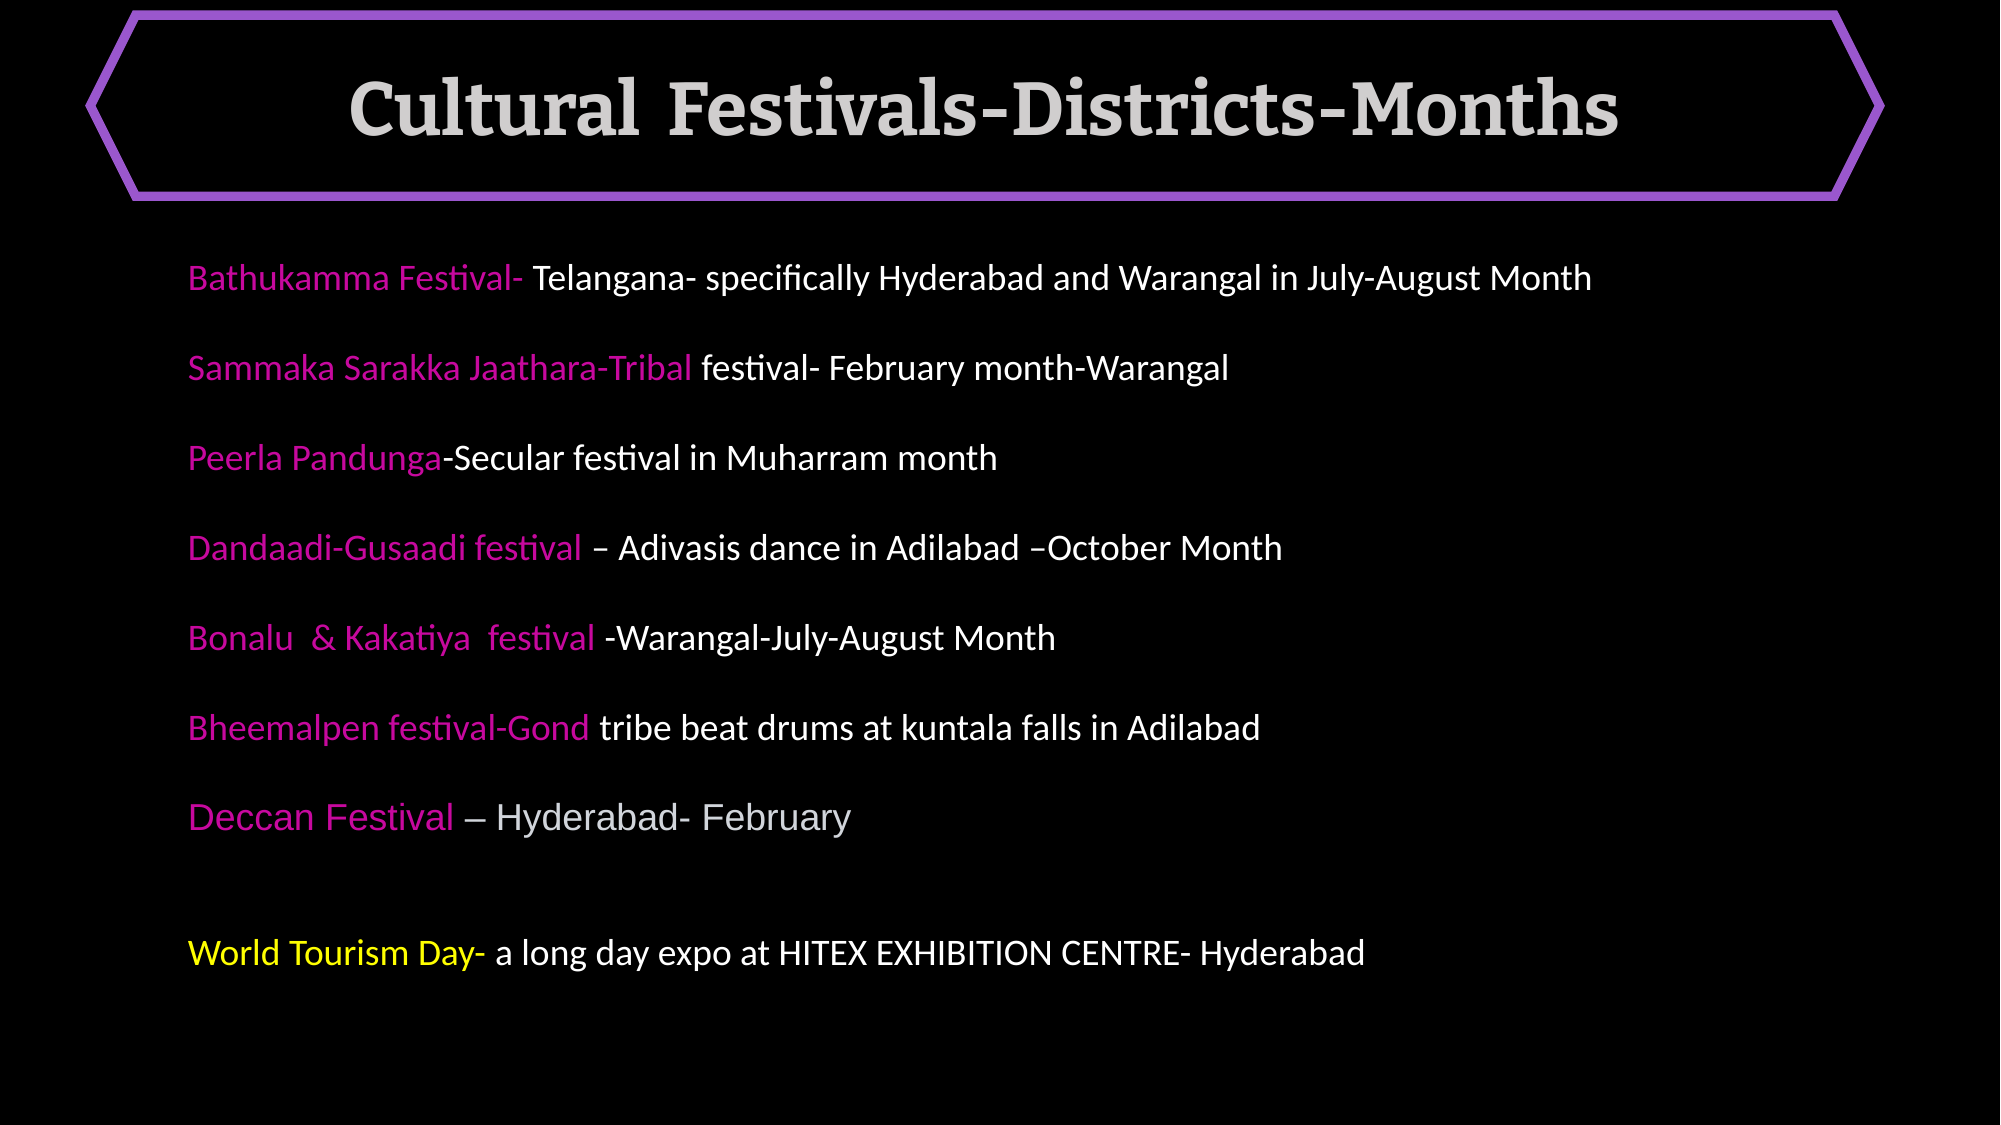

Cultural  Festivals-Districts-Months
Bathukamma Festival- Telangana- specifically Hyderabad and Warangal in July-August Month

Sammaka Sarakka Jaathara-Tribal festival- February month-Warangal

Peerla Pandunga-Secular festival in Muharram month

Dandaadi-Gusaadi festival – Adivasis dance in Adilabad –October Month

Bonalu  & Kakatiya  festival -Warangal-July-August Month

Bheemalpen festival-Gond tribe beat drums at kuntala falls in Adilabad

Deccan Festival – Hyderabad- February

World Tourism Day- a long day expo at HITEX EXHIBITION CENTRE- Hyderabad